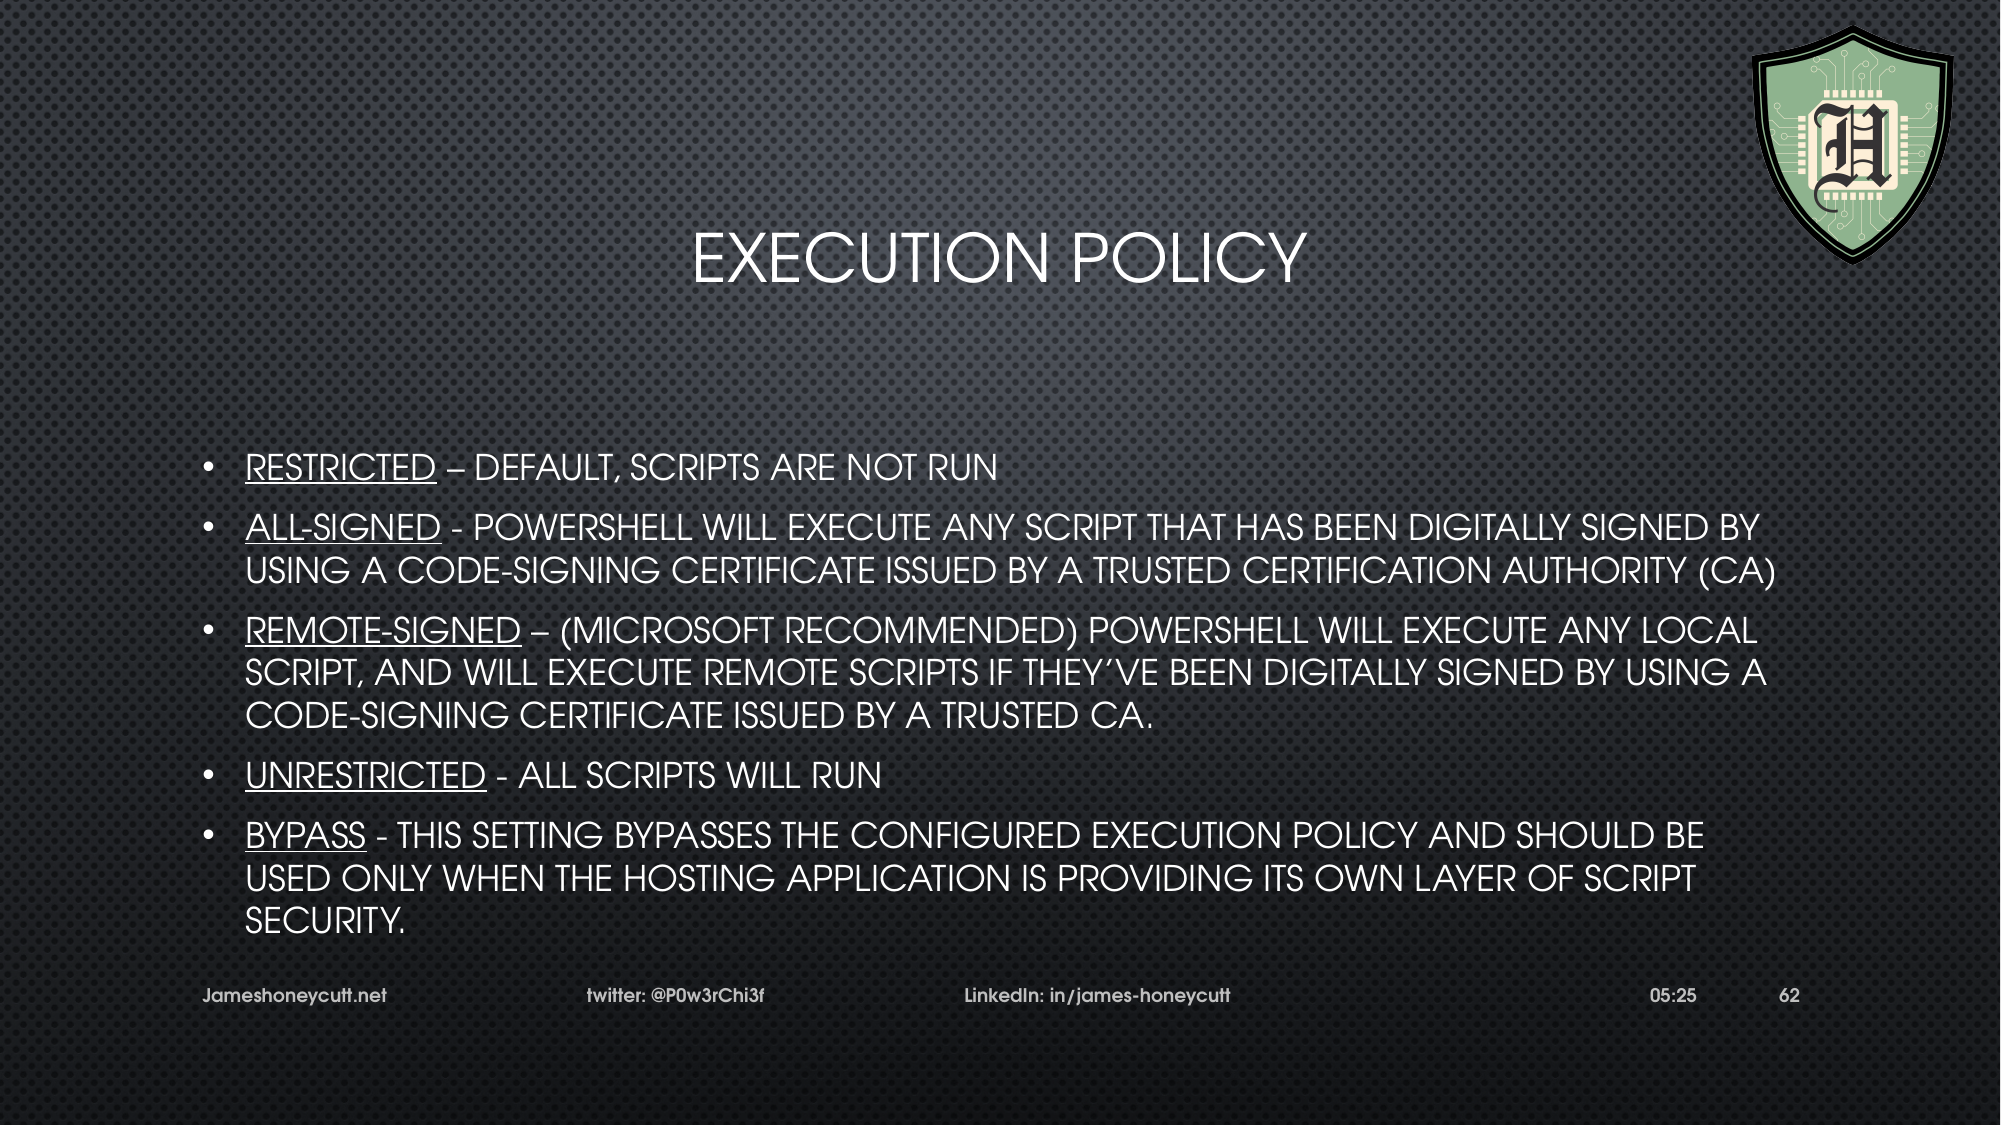

# Execution Policy
Restricted – default, scripts are not run
All-signed - PowerShell will execute any script that has been digitally signed by using a code-signing certificate issued by a trusted certification authority (CA)
Remote-signed – (Microsoft Recommended) PowerShell will execute any local script, and will execute remote scripts if they’ve been digitally signed by using a code-signing certificate issued by a trusted CA.
Unrestricted - All scripts will run
Bypass - This setting bypasses the configured execution policy and should be used only when the hosting application is providing its own layer of script security.

Jameshoneycutt.net                                      twitter: @P0w3rChi3f                                      LinkedIn: in/james-honeycutt
05:25
62